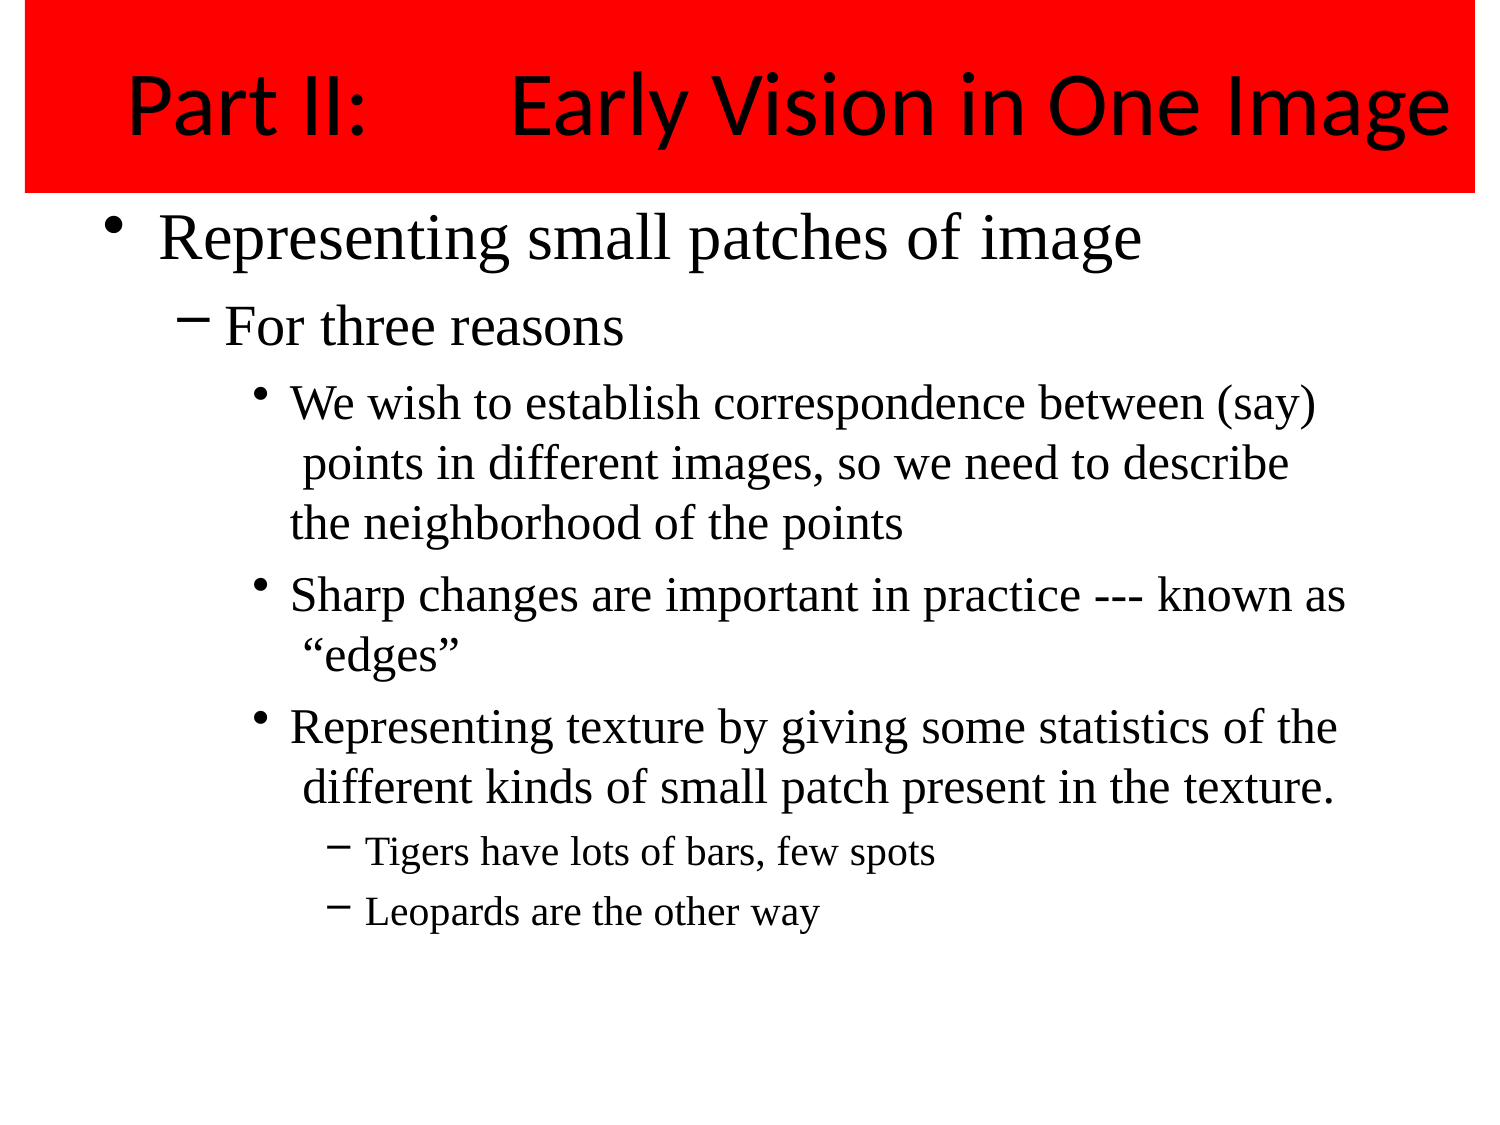

# Part II:	Early Vision in One Image
Representing small patches of image
For three reasons
We wish to establish correspondence between (say)  points in different images, so we need to describe  the neighborhood of the points
Sharp changes are important in practice --- known as  “edges”
Representing texture by giving some statistics of the  different kinds of small patch present in the texture.
Tigers have lots of bars, few spots
Leopards are the other way